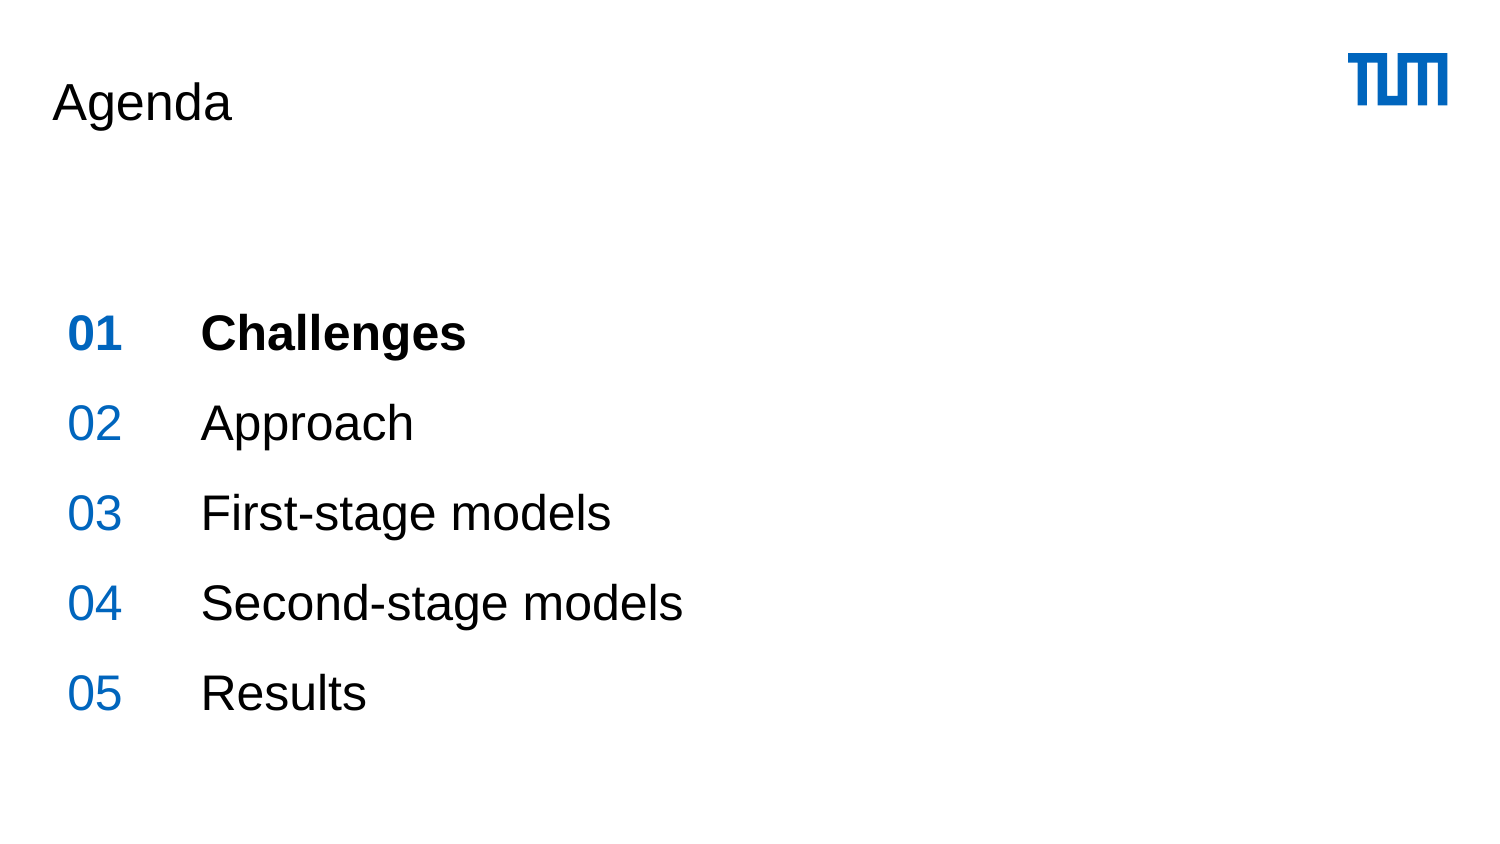

# Agenda
01
02
03
04
05
Challenges
Approach
First-stage models
Second-stage models
Results